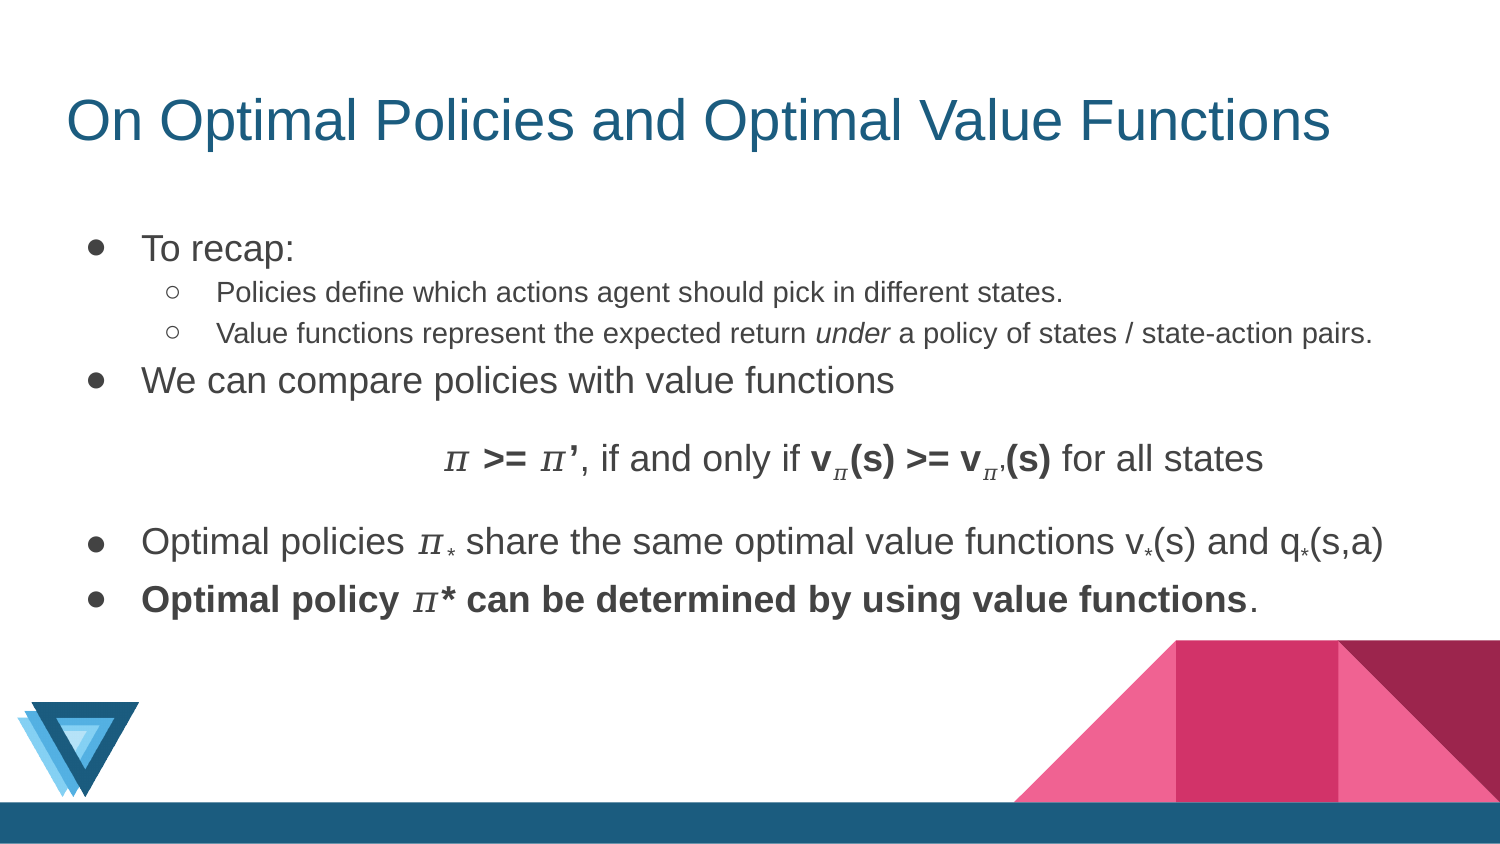

# On Optimal Policies and Optimal Value Functions
To recap:
Policies define which actions agent should pick in different states.
Value functions represent the expected return under a policy of states / state-action pairs.
We can compare policies with value functions
𝜋 >= 𝜋’, if and only if v𝜋(s) >= v𝜋’(s) for all states
Optimal policies 𝜋* share the same optimal value functions v*(s) and q*(s,a)
Optimal policy 𝜋* can be determined by using value functions.